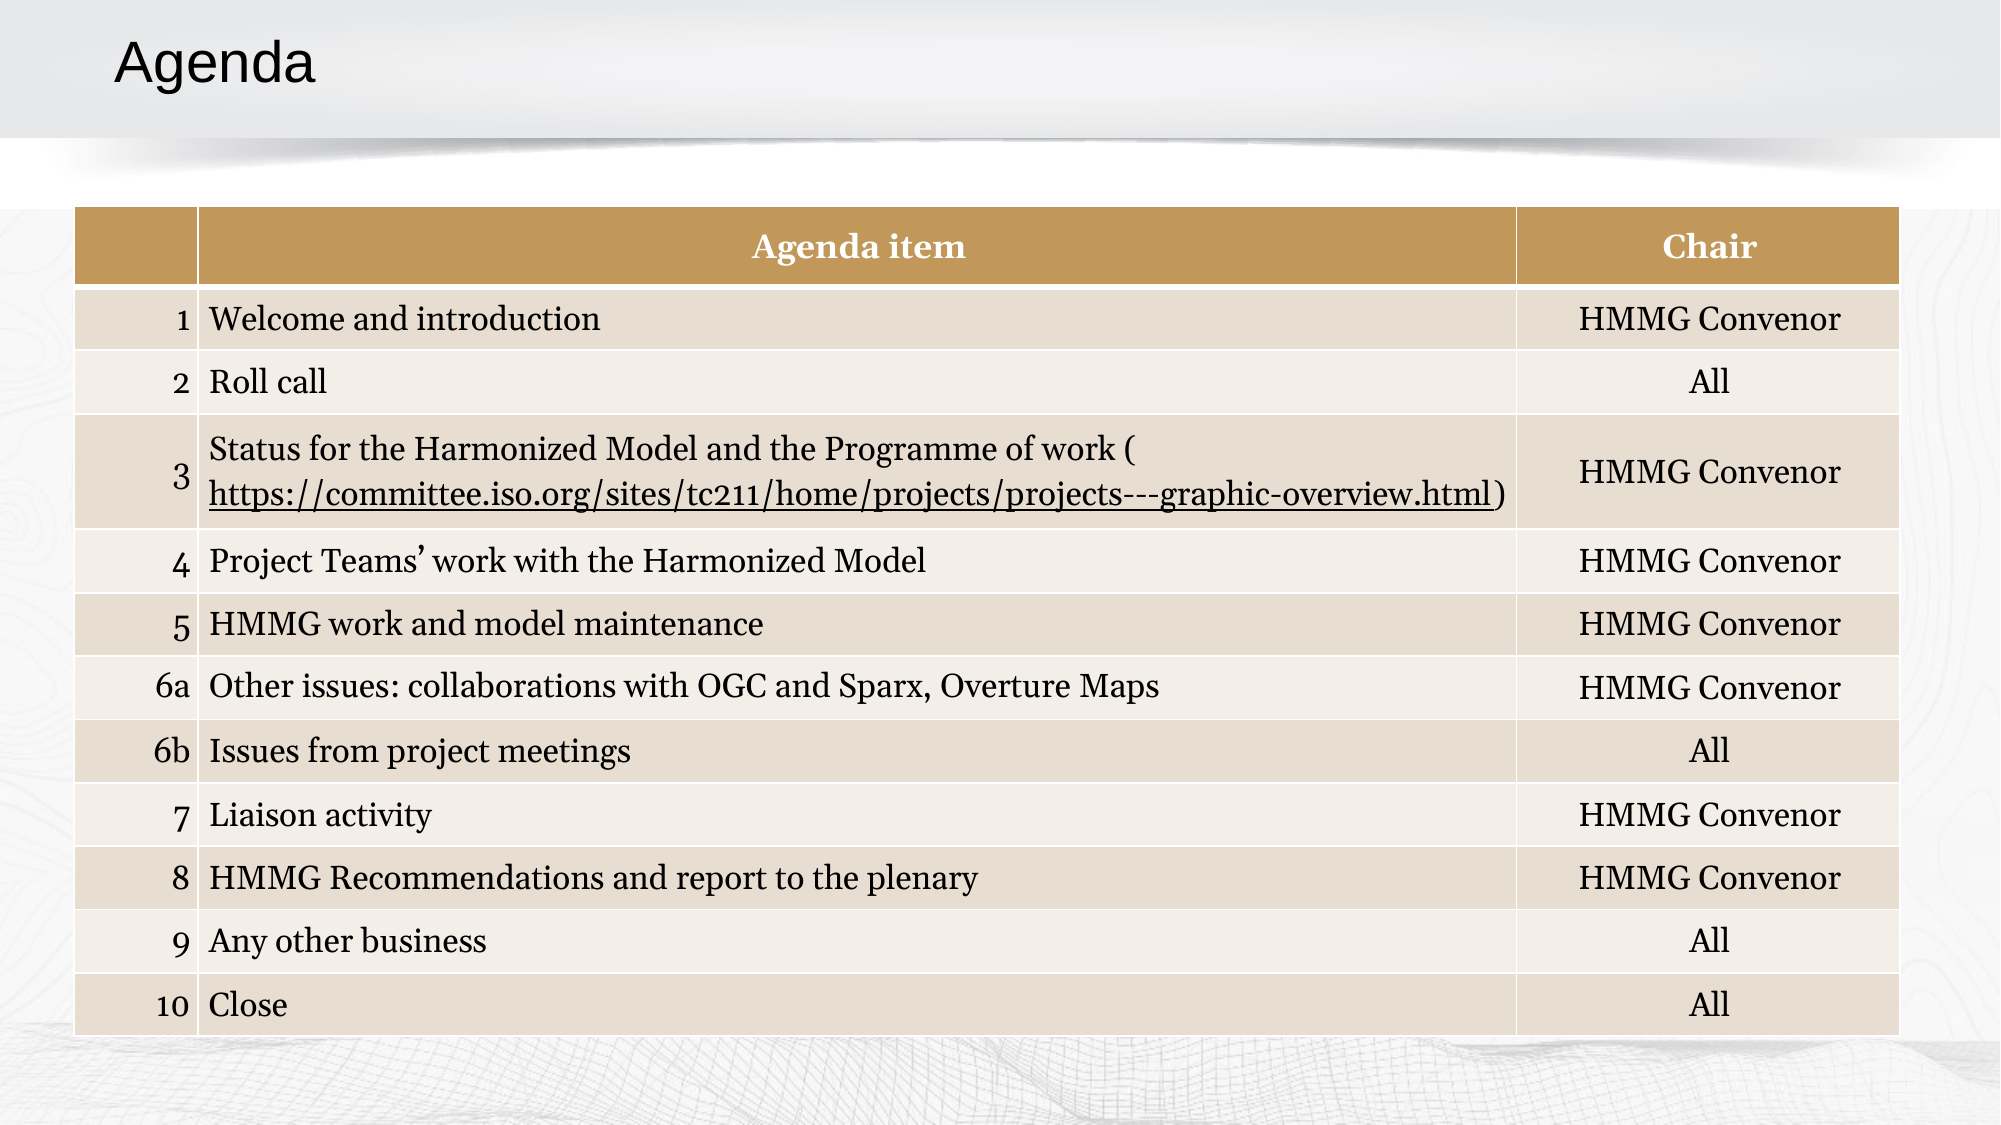

# Agenda
|  | Agenda item | Chair |
| --- | --- | --- |
| 1 | Welcome and introduction | HMMG Convenor |
| 2 | Roll call | All |
| 3 | Status for the Harmonized Model and the Programme of work (https://committee.iso.org/sites/tc211/home/projects/projects---graphic-overview.html) | HMMG Convenor |
| 4 | Project Teams’ work with the Harmonized Model | HMMG Convenor |
| 5 | HMMG work and model maintenance | HMMG Convenor |
| 6a | Other issues: collaborations with OGC and Sparx, Overture Maps | HMMG Convenor |
| 6b | Issues from project meetings | All |
| 7 | Liaison activity | HMMG Convenor |
| 8 | HMMG Recommendations and report to the plenary | HMMG Convenor |
| 9 | Any other business | All |
| 10 | Close | All |